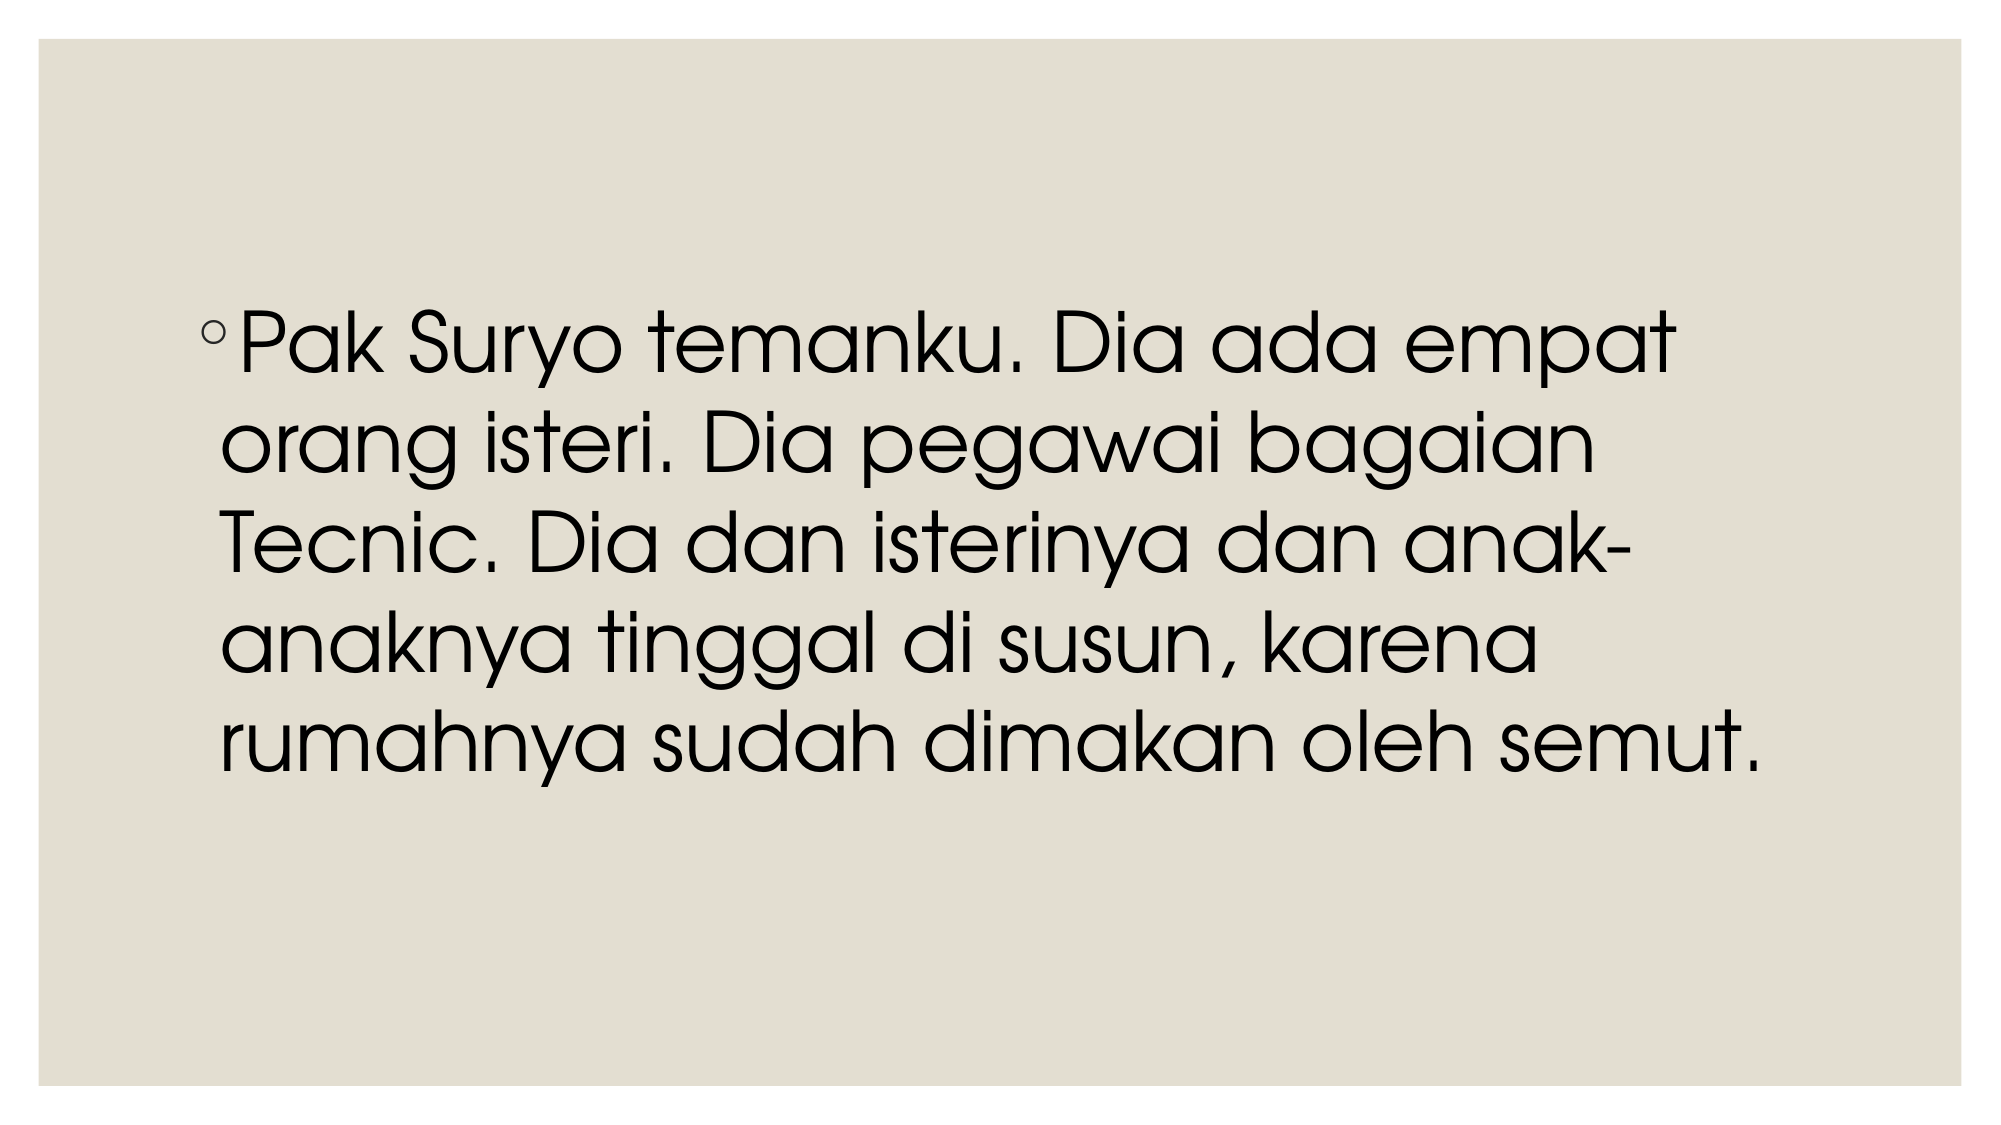

Pak Suryo temanku. Dia ada empat orang isteri. Dia pegawai bagaian Tecnic. Dia dan isterinya dan anak-anaknya tinggal di susun, karena rumahnya sudah dimakan oleh semut.